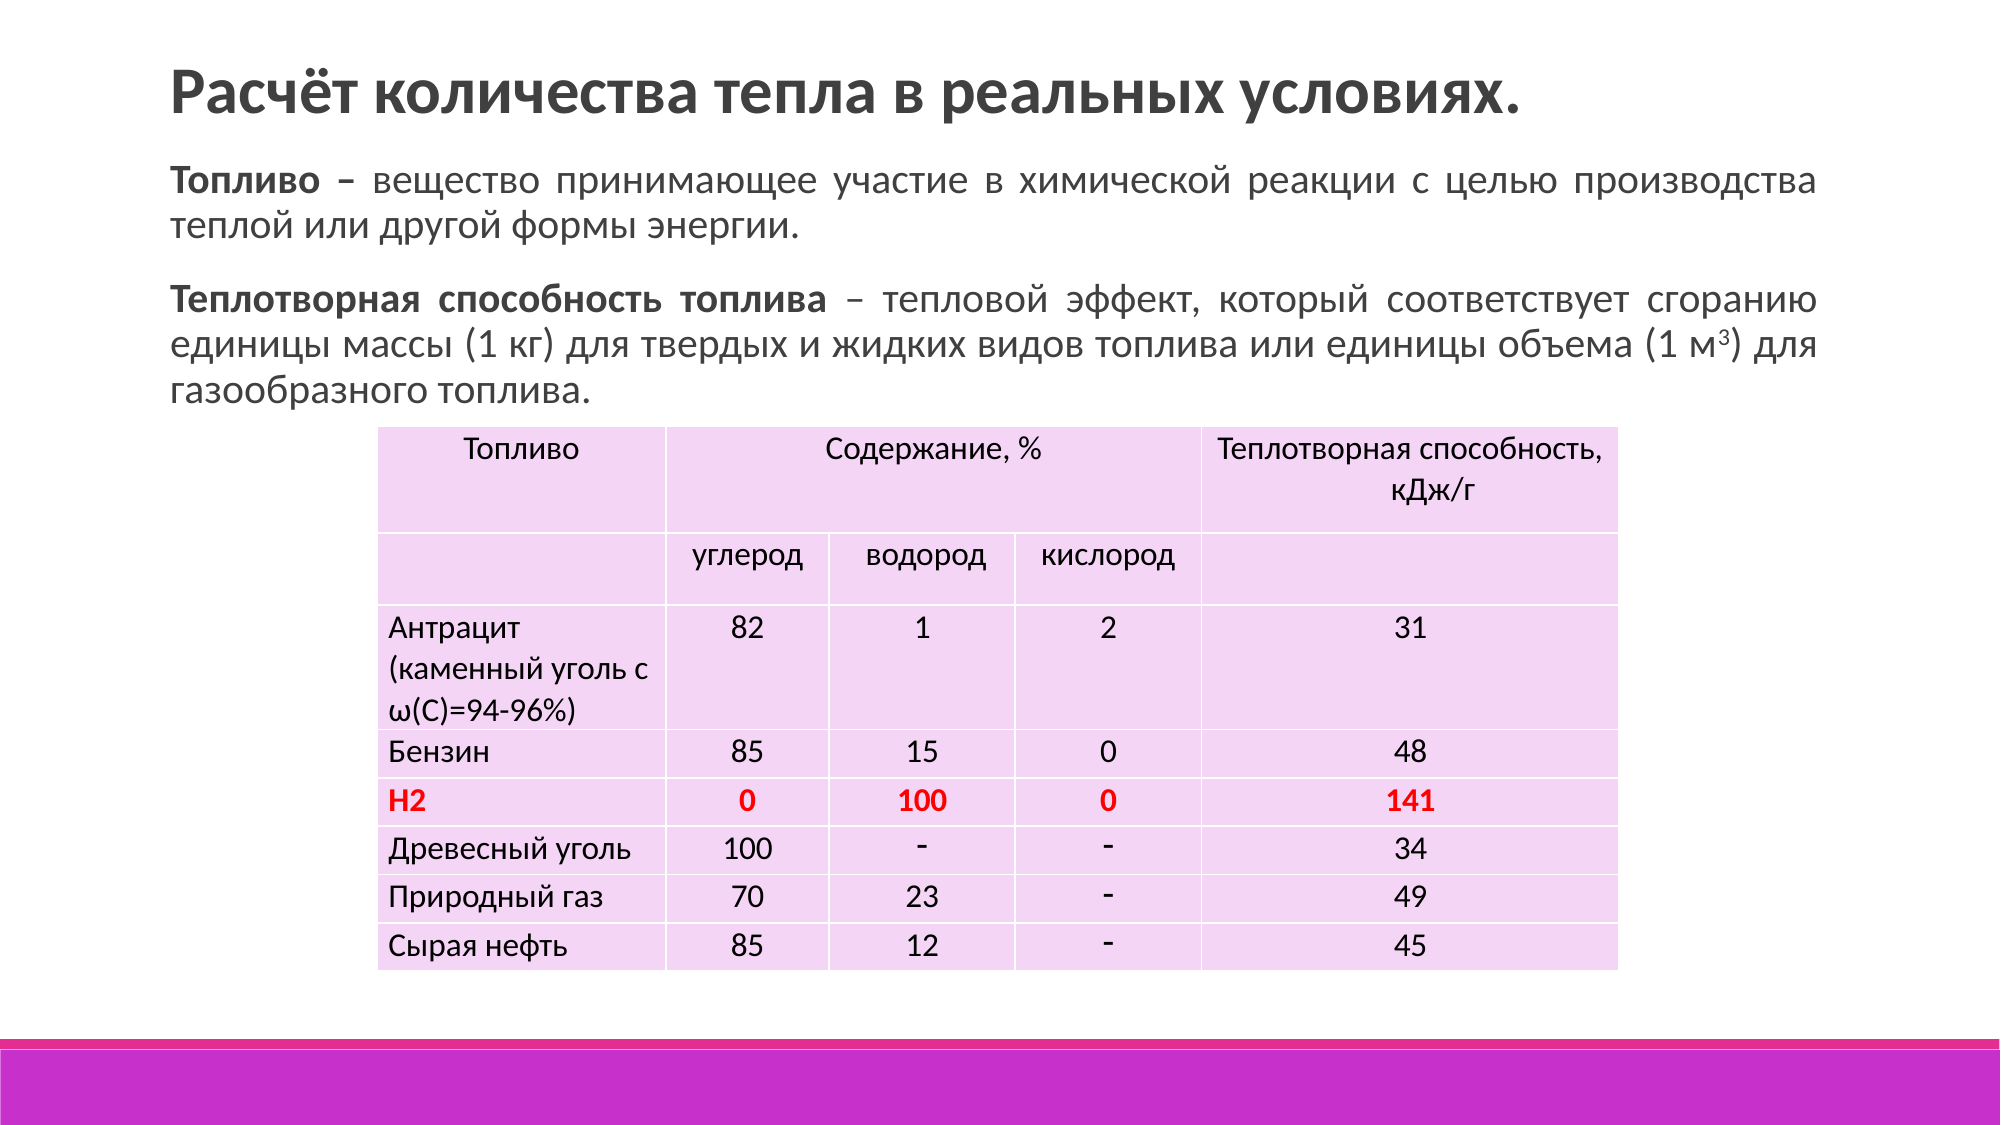

Расчёт количества тепла в реальных условиях.
Топливо – вещество принимающее участие в химической реакции с целью производства теплой или другой формы энергии.
Теплотворная способность топлива – тепловой эффект, который соответствует сгоранию единицы массы (1 кг) для твердых и жидких видов топлива или единицы объема (1 м3) для газообразного топлива.

| Топливо | Содержание, % |  |  | Теплотворная способность, кДж/г |
| --- | --- | --- | --- | --- |
|  | углерод | водород | кислород |  |
| Антрацит (каменный уголь с ω(C)=94-96%) | 82 | 1 | 2 | 31 |
| Бензин | 85 | 15 | 0 | 48 |
| H2 | 0 | 100 | 0 | 141 |
| Древесный уголь | 100 | − | − | 34 |
| Природный газ | 70 | 23 | − | 49 |
| Сырая нефть | 85 | 12 | − | 45 |